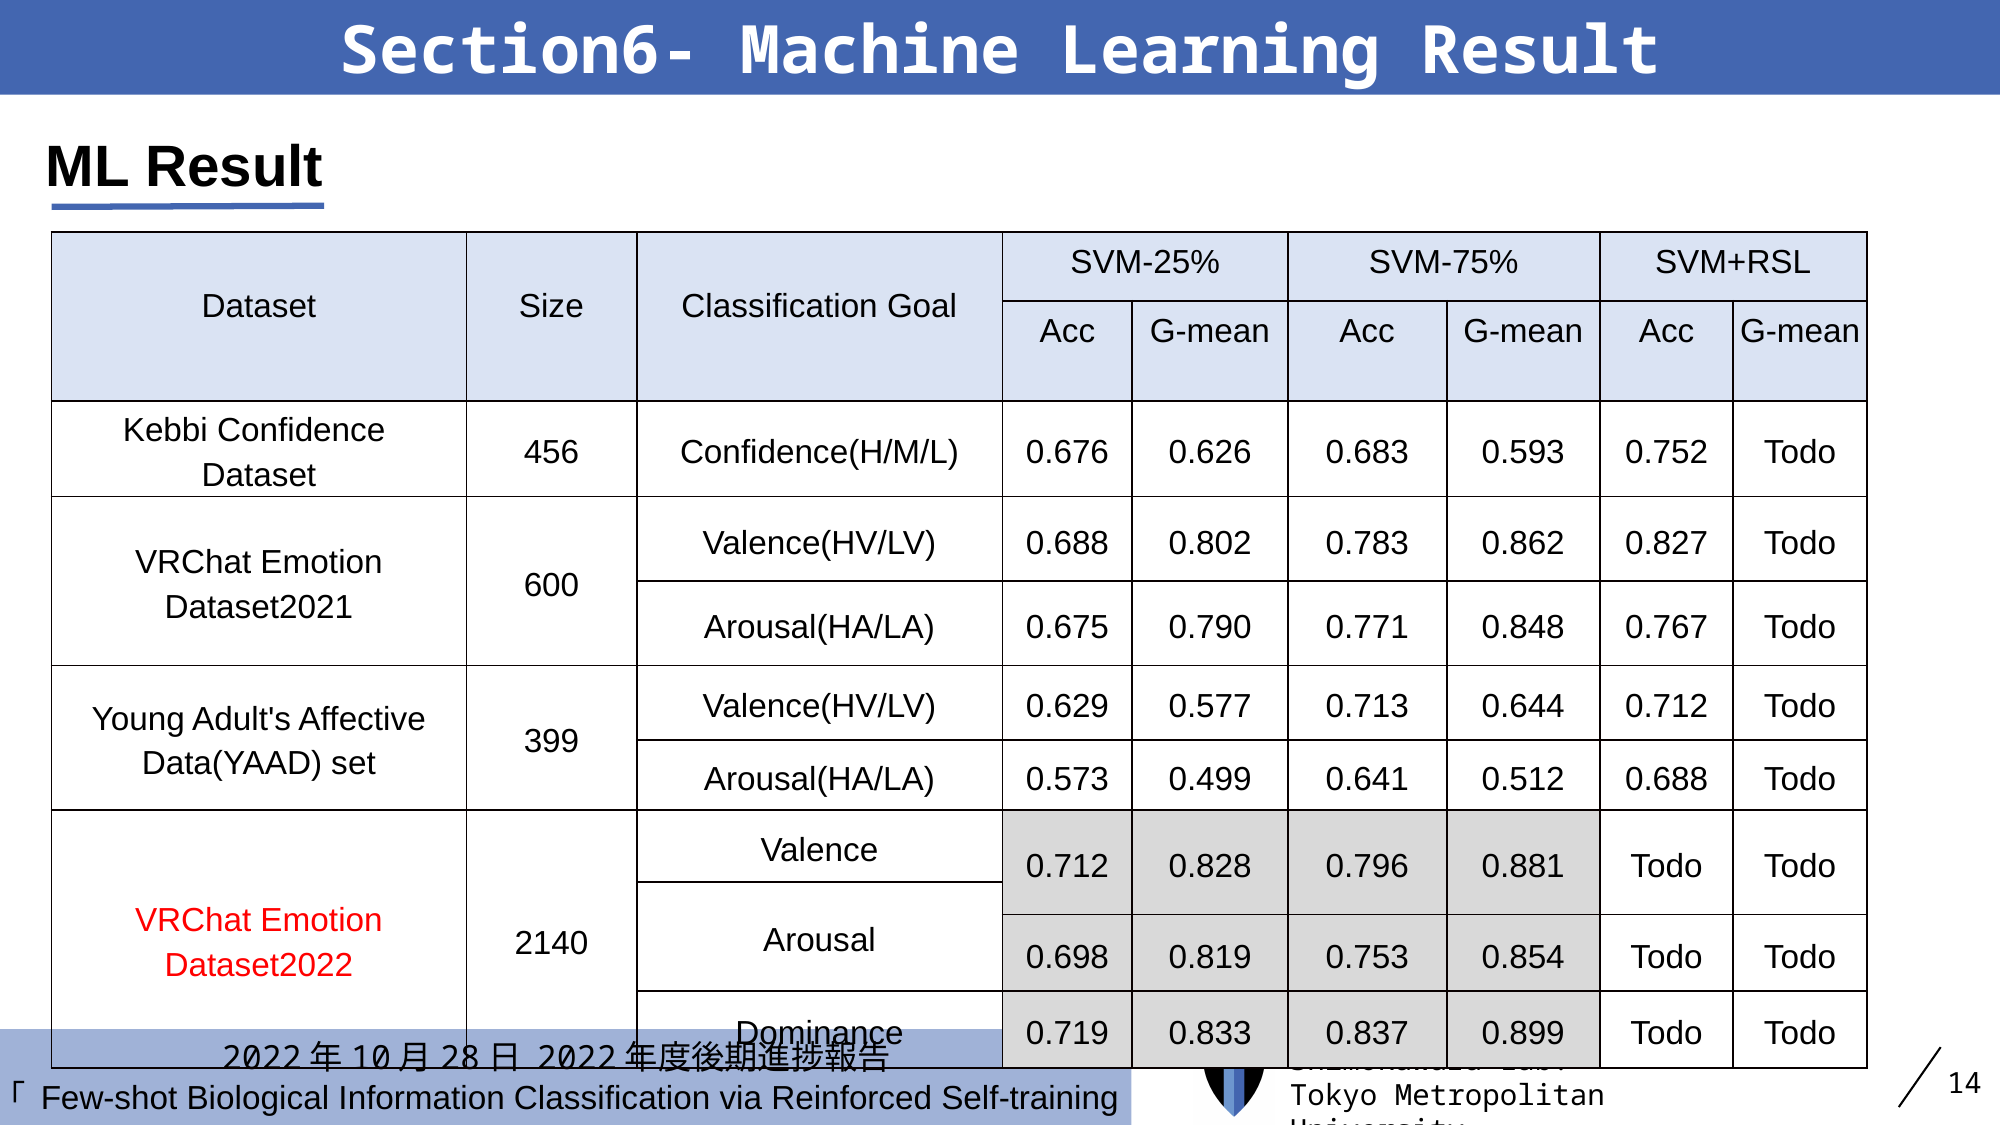

Section6- Machine Learning Result
ML Result
| Dataset | Size | Classification Goal | SVM-25% |  | SVM-75% |  | SVM+RSL |  |
| --- | --- | --- | --- | --- | --- | --- | --- | --- |
|  |  |  | Acc | G-mean | Acc | G-mean | Acc | G-mean |
| Kebbi Confidence Dataset | 456 | Confidence(H/M/L) | 0.676 | 0.626 | 0.683 | 0.593 | 0.752 | Todo |
| VRChat Emotion Dataset2021 | 600 | Valence(HV/LV) | 0.688 | 0.802 | 0.783 | 0.862 | 0.827 | Todo |
|  |  | Arousal(HA/LA) | 0.675 | 0.790 | 0.771 | 0.848 | 0.767 | Todo |
| Young Adult's Affective Data(YAAD) set | 399 | Valence(HV/LV) | 0.629 | 0.577 | 0.713 | 0.644 | 0.712 | Todo |
|  |  | Arousal(HA/LA) | 0.573 | 0.499 | 0.641 | 0.512 | 0.688 | Todo |
| VRChat Emotion Dataset2022 | 2140 | Valence | 0.712 | 0.828 | 0.796 | 0.881 | Todo | Todo |
|  |  | Arousal |  |  |  |  |  |  |
|  |  |  | 0.698 | 0.819 | 0.753 | 0.854 | Todo | Todo |
|  |  | Dominance | 0.719 | 0.833 | 0.837 | 0.899 | Todo | Todo |
14